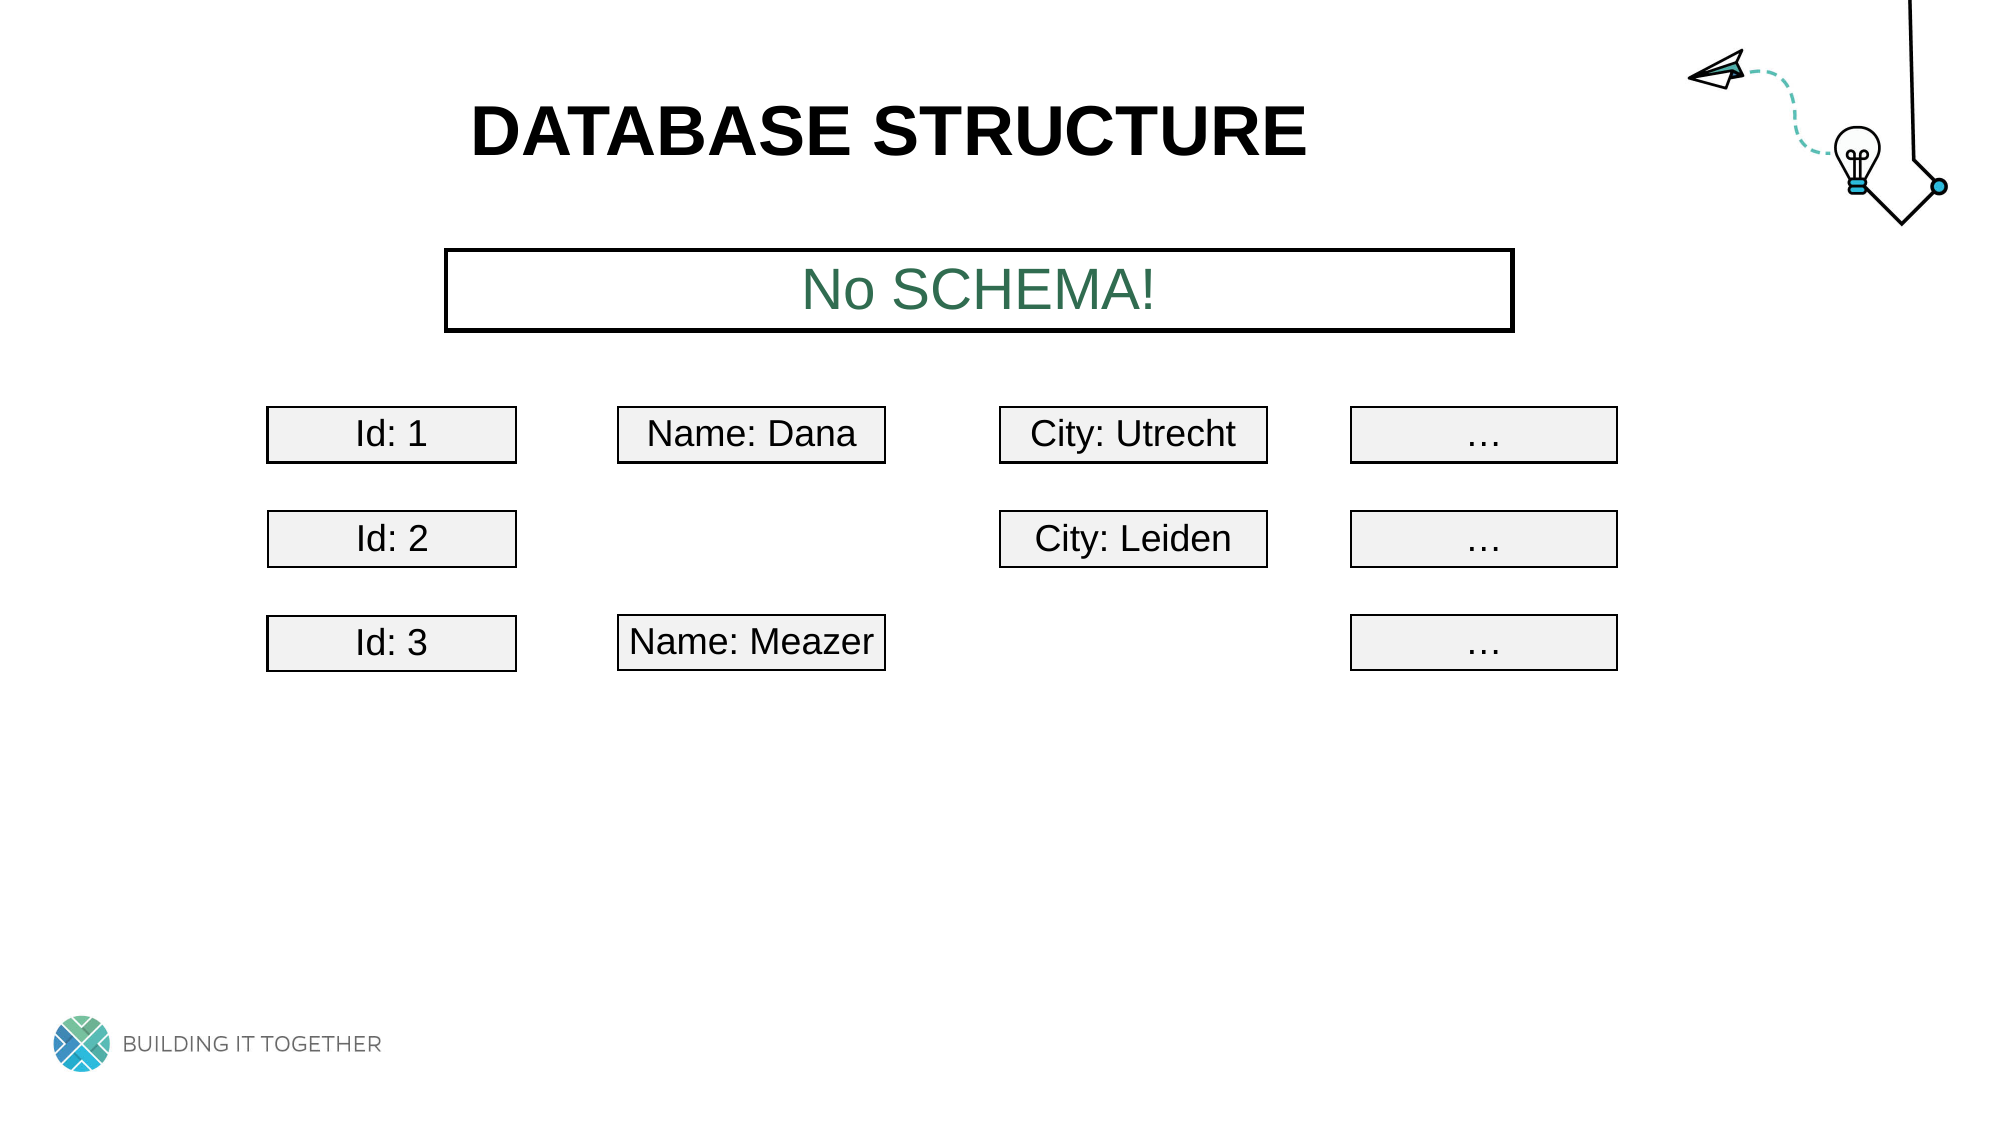

# Database Structure
No SCHEMA!
Id: 1
Name: Dana
City: Utrecht
…
Id: 2
City: Leiden
…
Name: Meazer
…
Id: 3